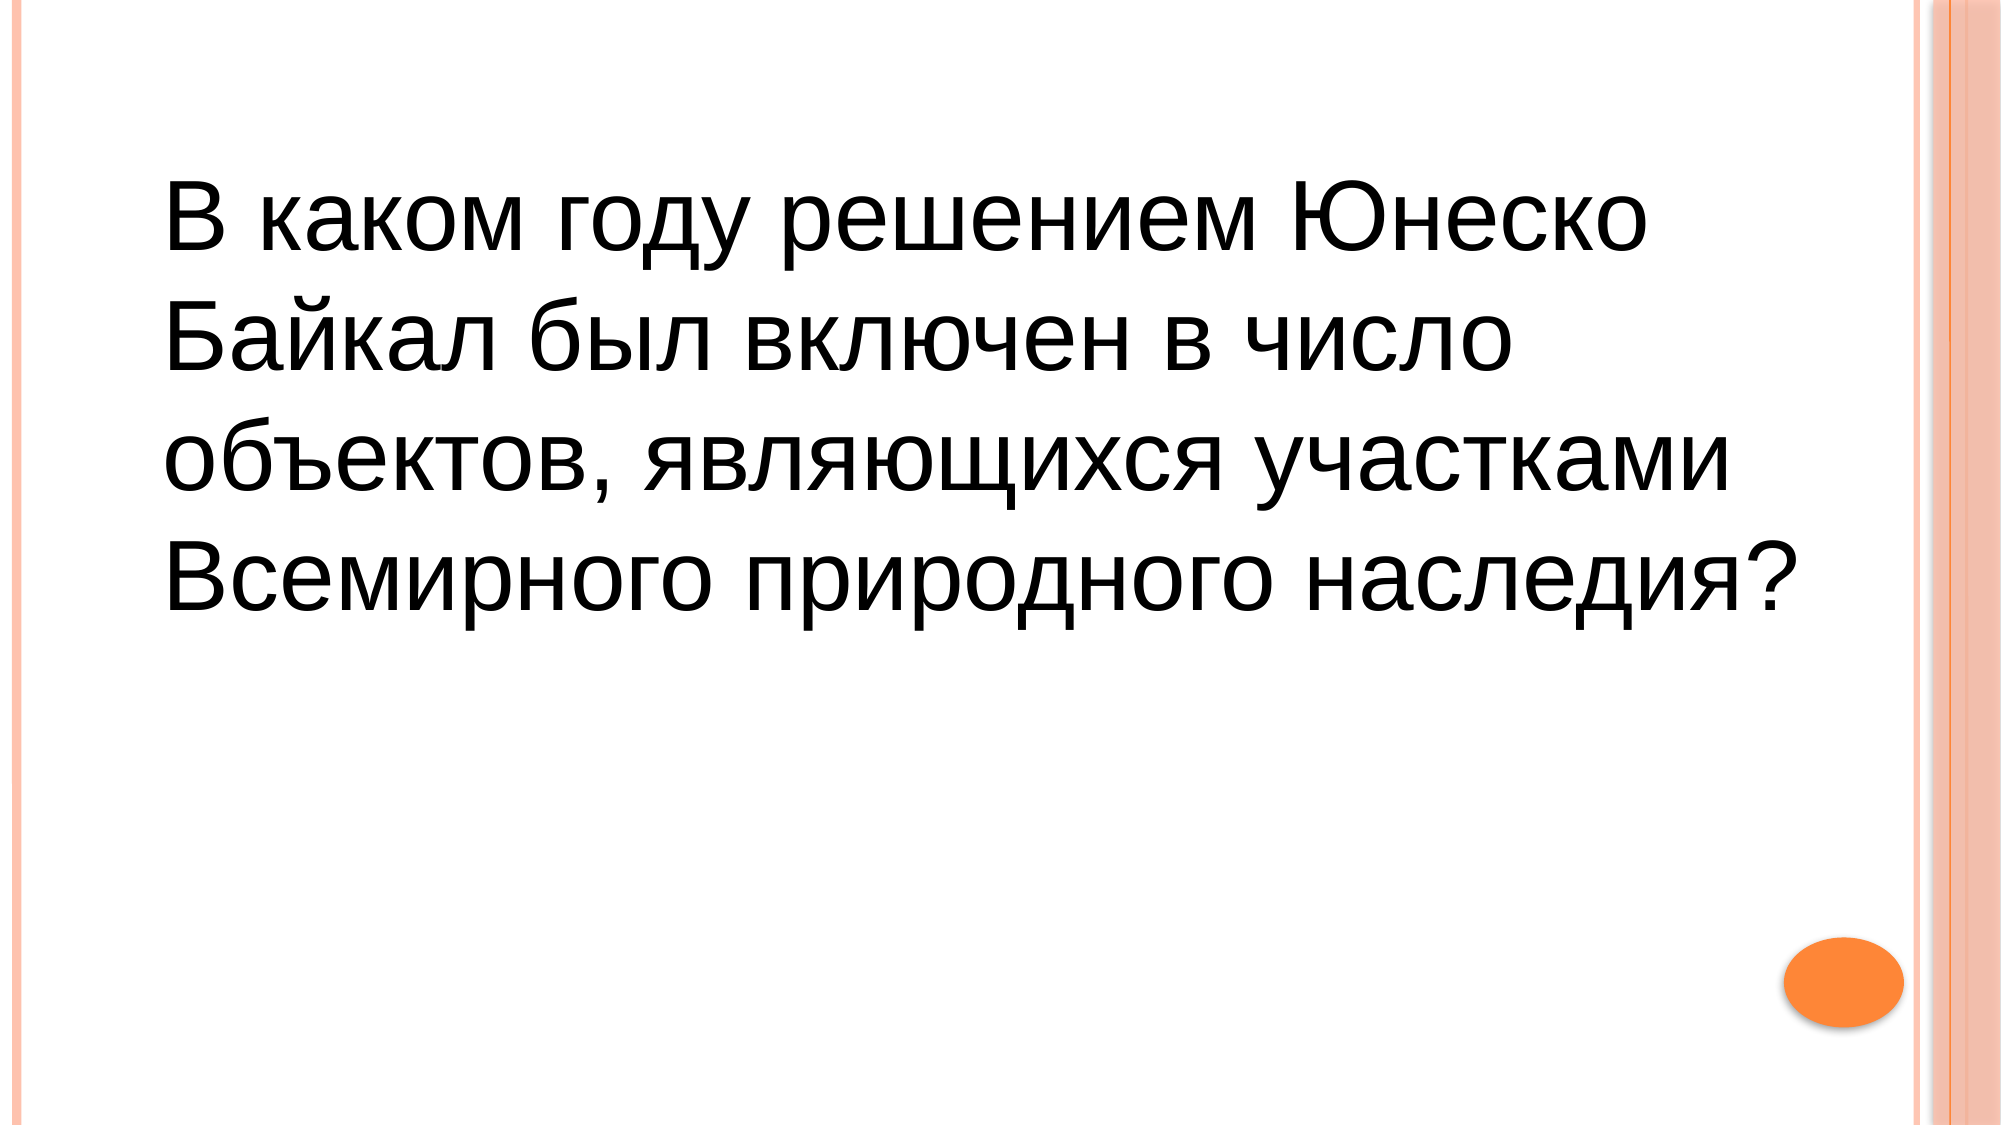

В каком году решением Юнеско Байкал был включен в число объектов, являющихся участками Всемирного природного наследия?